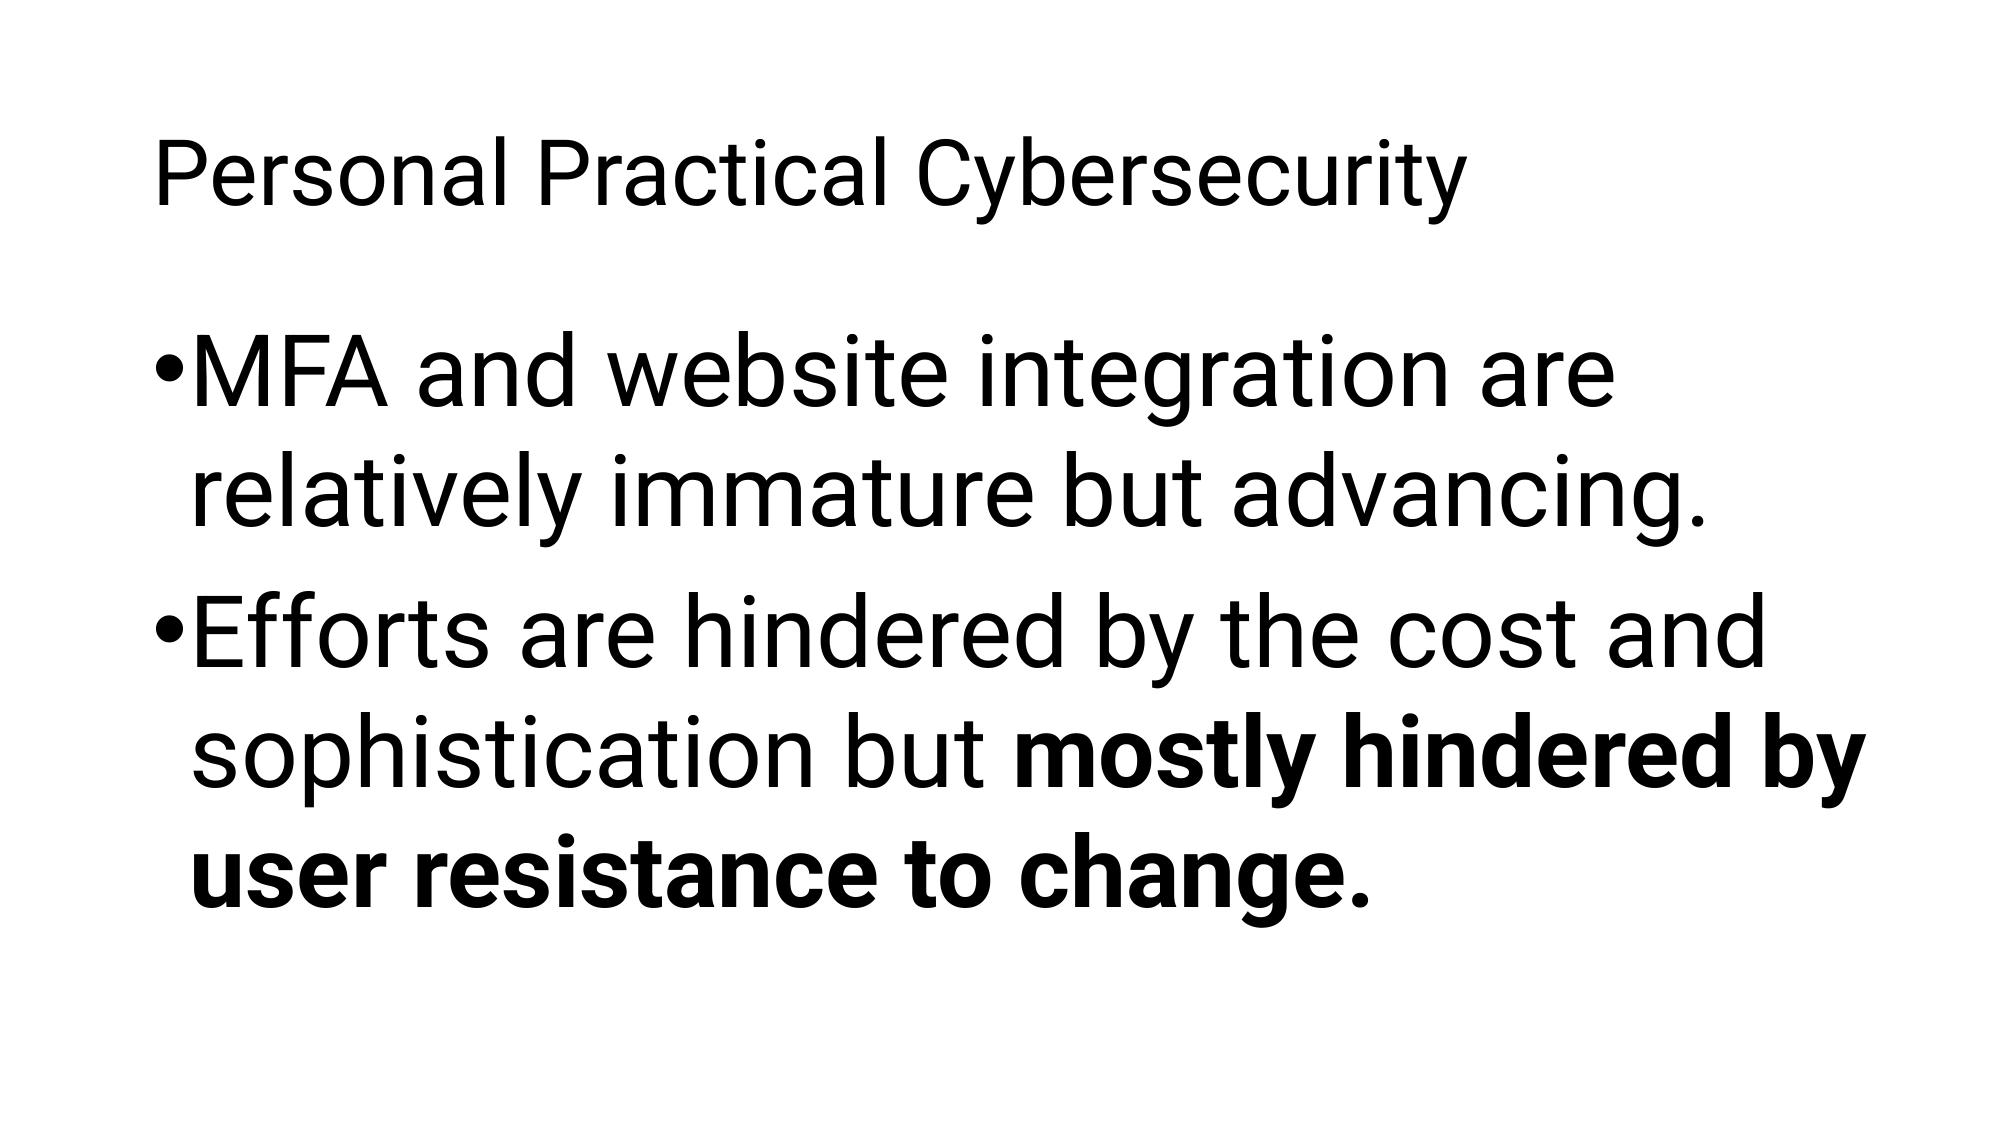

# Personal Practical Cybersecurity
MFA and website integration are relatively immature but advancing.
Efforts are hindered by the cost and sophistication but mostly hindered by user resistance to change.